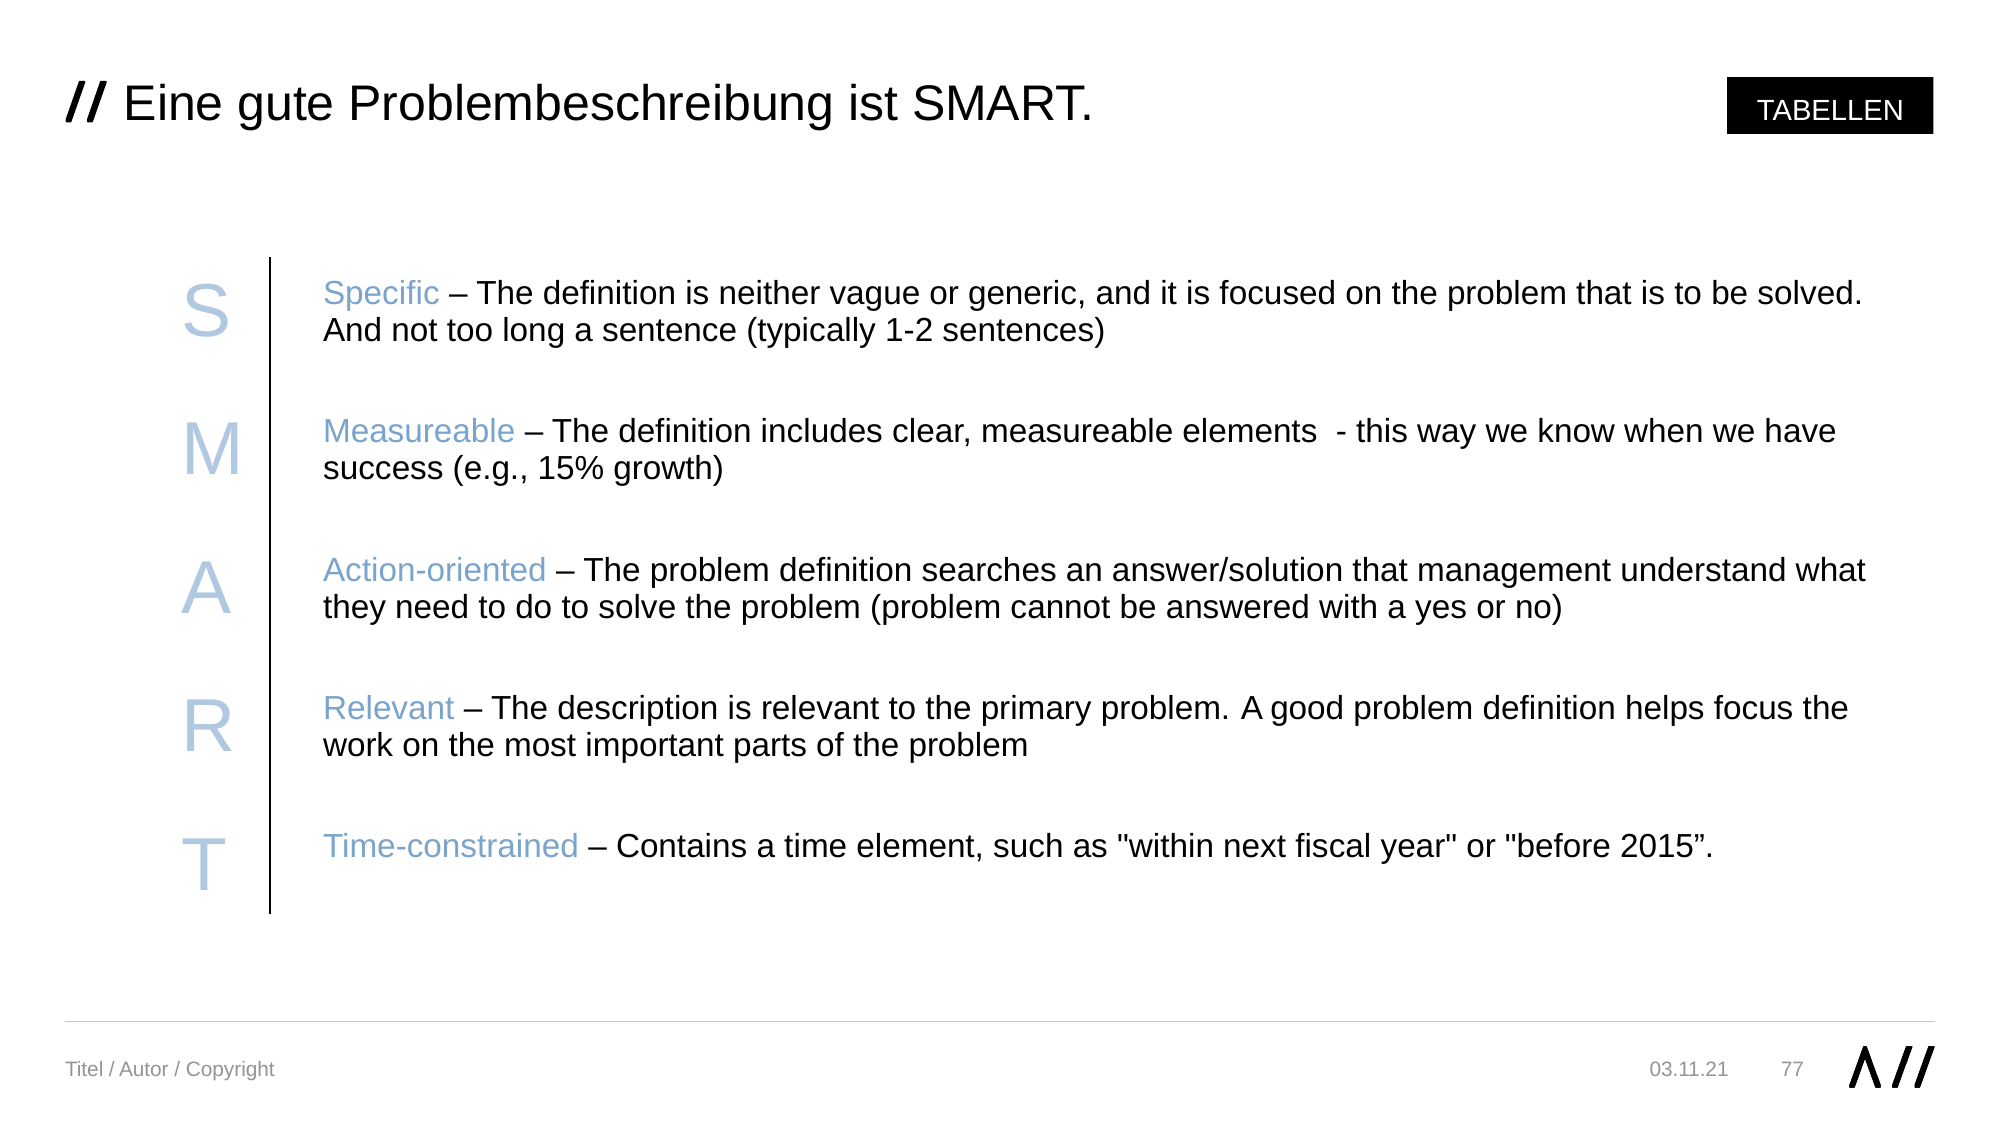

# Eine gute Problembeschreibung ist SMART.
TABELLEN
| S | Specific – The definition is neither vague or generic, and it is focused on the problem that is to be solved. And not too long a sentence (typically 1-2 sentences) |
| --- | --- |
| M | Measureable – The definition includes clear, measureable elements - this way we know when we have success (e.g., 15% growth) |
| A | Action-oriented – The problem definition searches an answer/solution that management understand what they need to do to solve the problem (problem cannot be answered with a yes or no) |
| R | Relevant – The description is relevant to the primary problem. A good problem definition helps focus the work on the most important parts of the problem |
| T | Time-constrained – Contains a time element, such as "within next fiscal year" or "before 2015”. |
Titel / Autor / Copyright
77
03.11.21